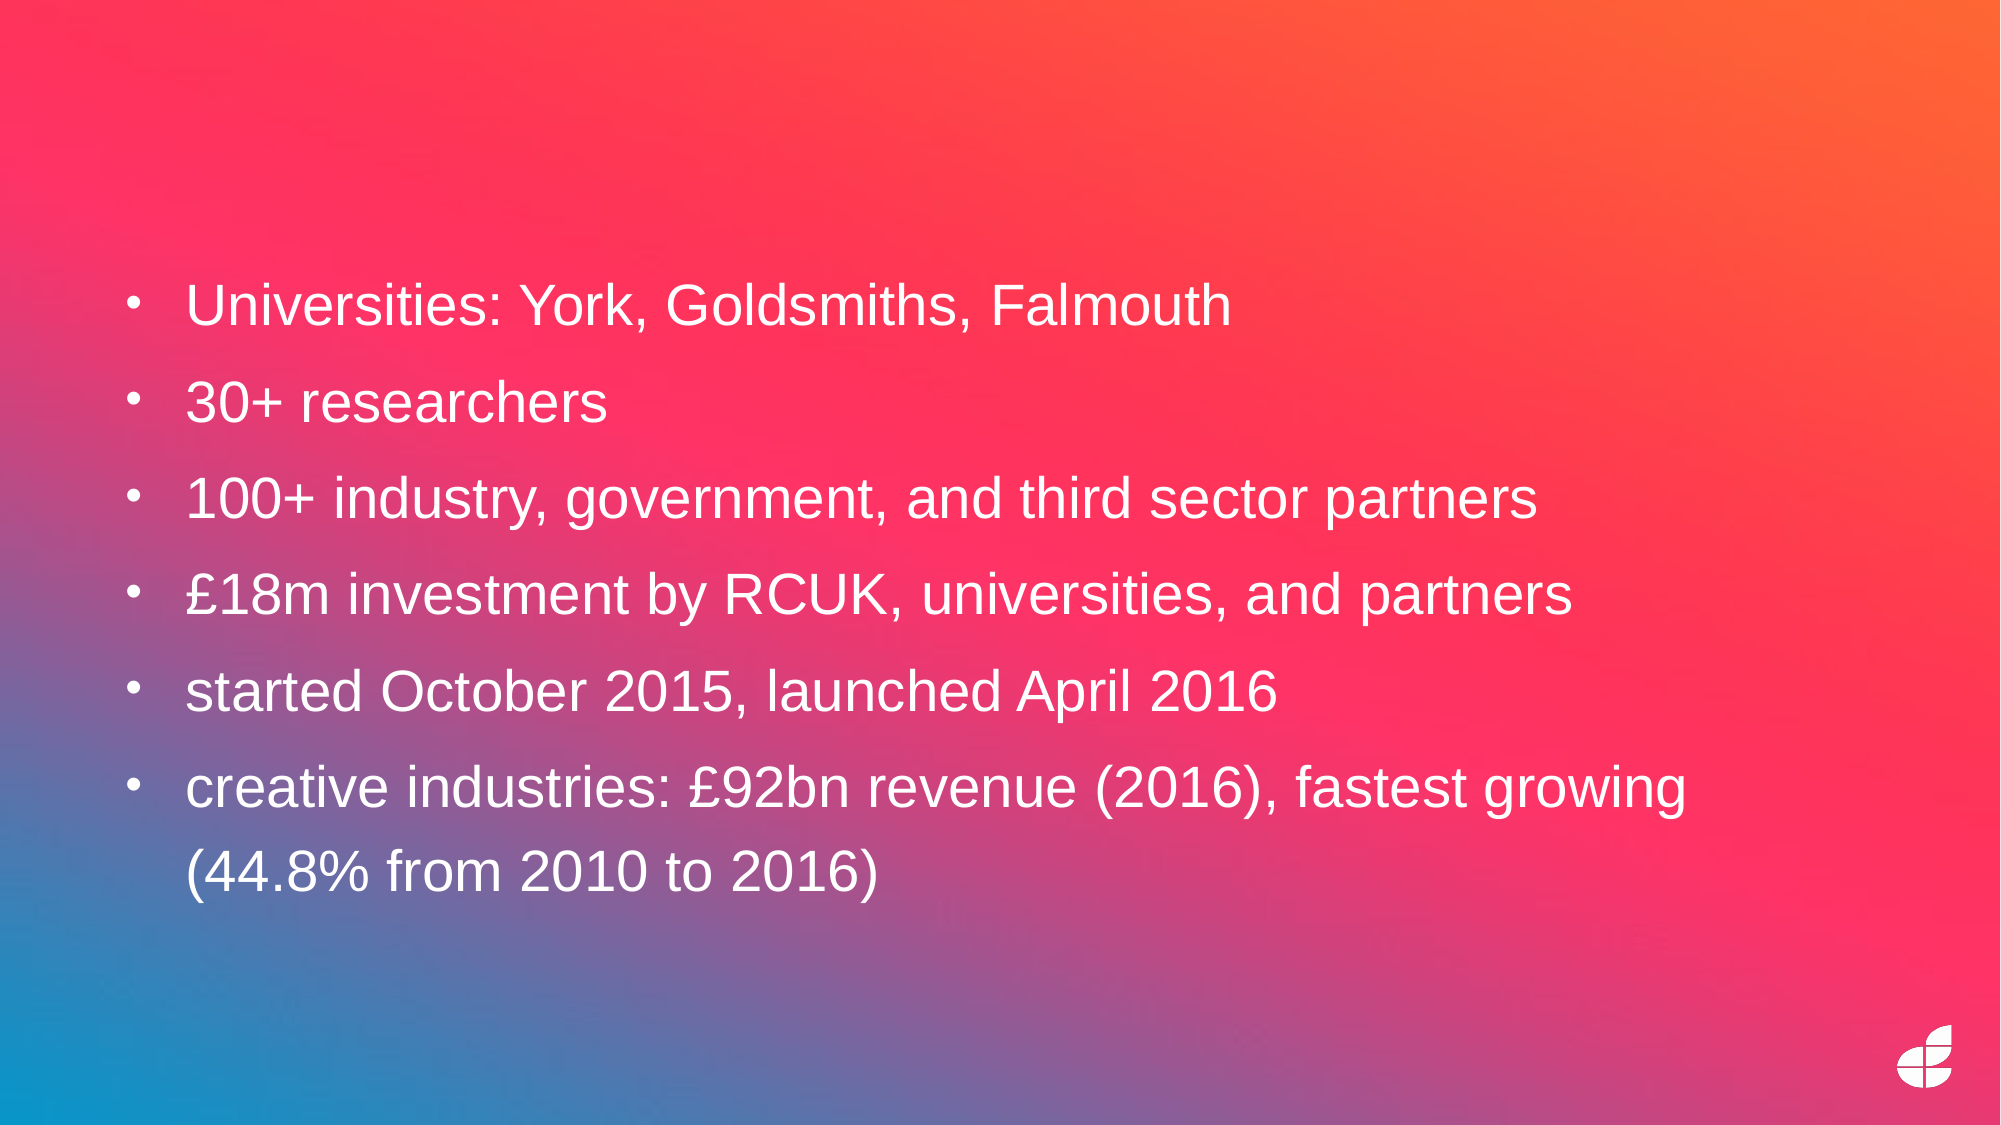

Universities: York, Goldsmiths, Falmouth
30+ researchers
100+ industry, government, and third sector partners
£18m investment by RCUK, universities, and partners
started October 2015, launched April 2016
creative industries: £92bn revenue (2016), fastest growing (44.8% from 2010 to 2016)